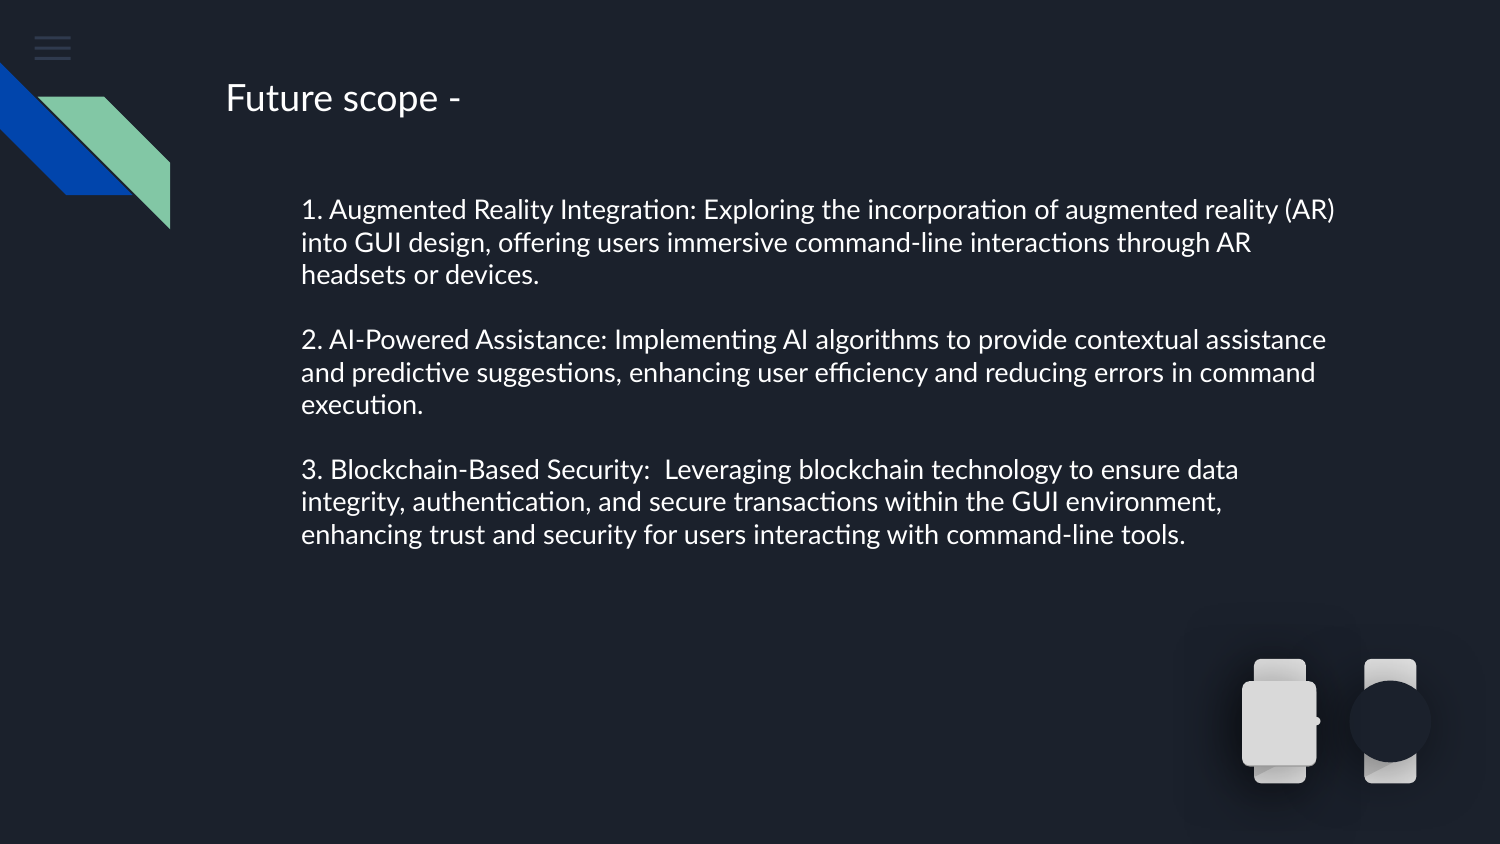

Future scope -
1. Augmented Reality Integration: Exploring the incorporation of augmented reality (AR) into GUI design, offering users immersive command-line interactions through AR headsets or devices.

2. AI-Powered Assistance: Implementing AI algorithms to provide contextual assistance and predictive suggestions, enhancing user efficiency and reducing errors in command execution.

3. Blockchain-Based Security:  Leveraging blockchain technology to ensure data integrity, authentication, and secure transactions within the GUI environment, enhancing trust and security for users interacting with command-line tools.